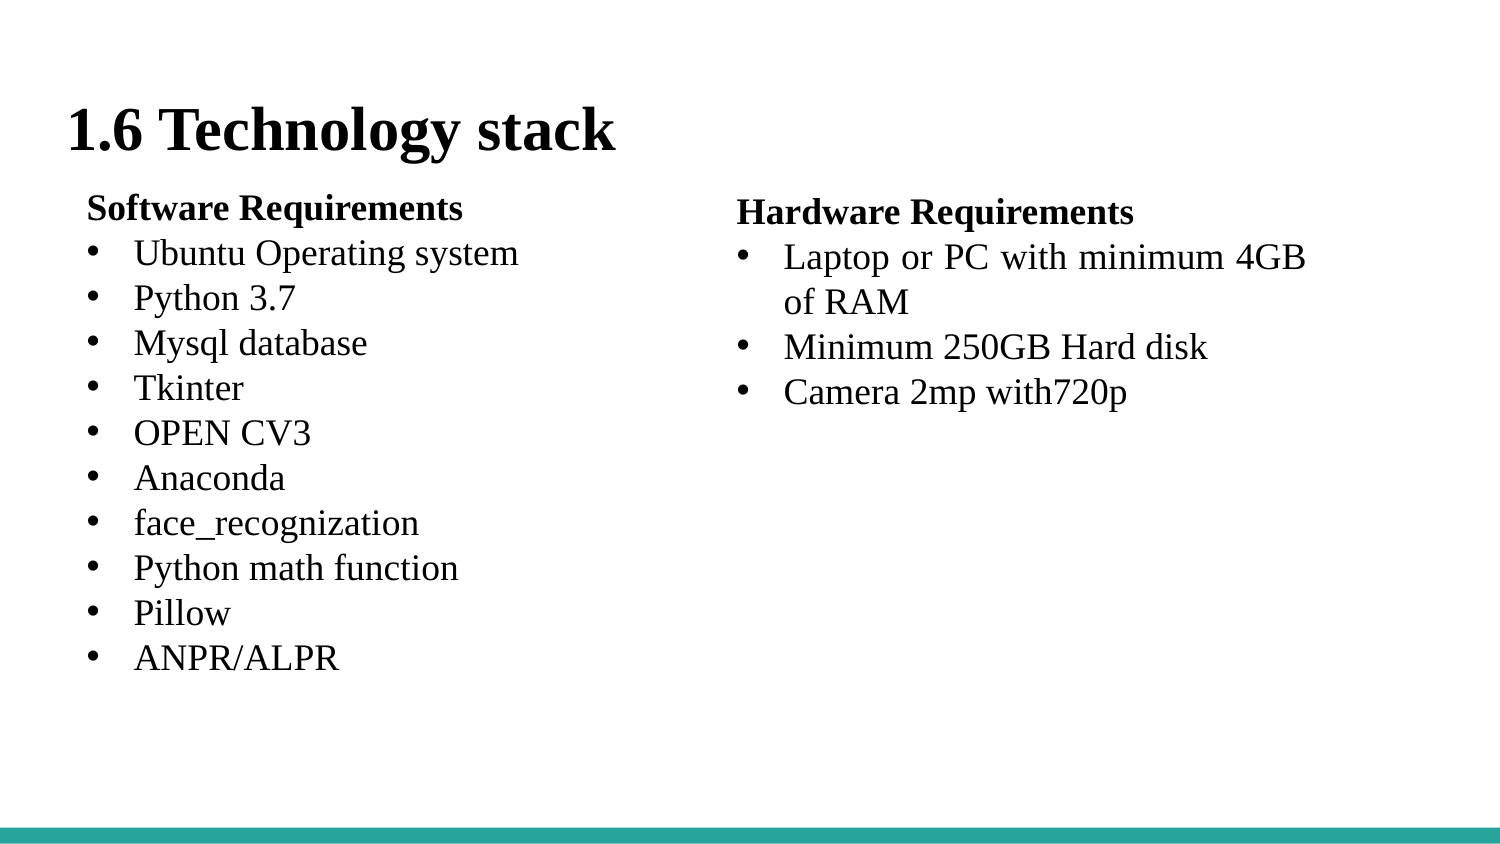

# 1.6 Technology stack
Software Requirements
Ubuntu Operating system
Python 3.7
Mysql database
Tkinter
OPEN CV3
Anaconda
face_recognization
Python math function
Pillow
ANPR/ALPR

Hardware Requirements
Laptop or PC with minimum 4GB of RAM
Minimum 250GB Hard disk
Camera 2mp with720p